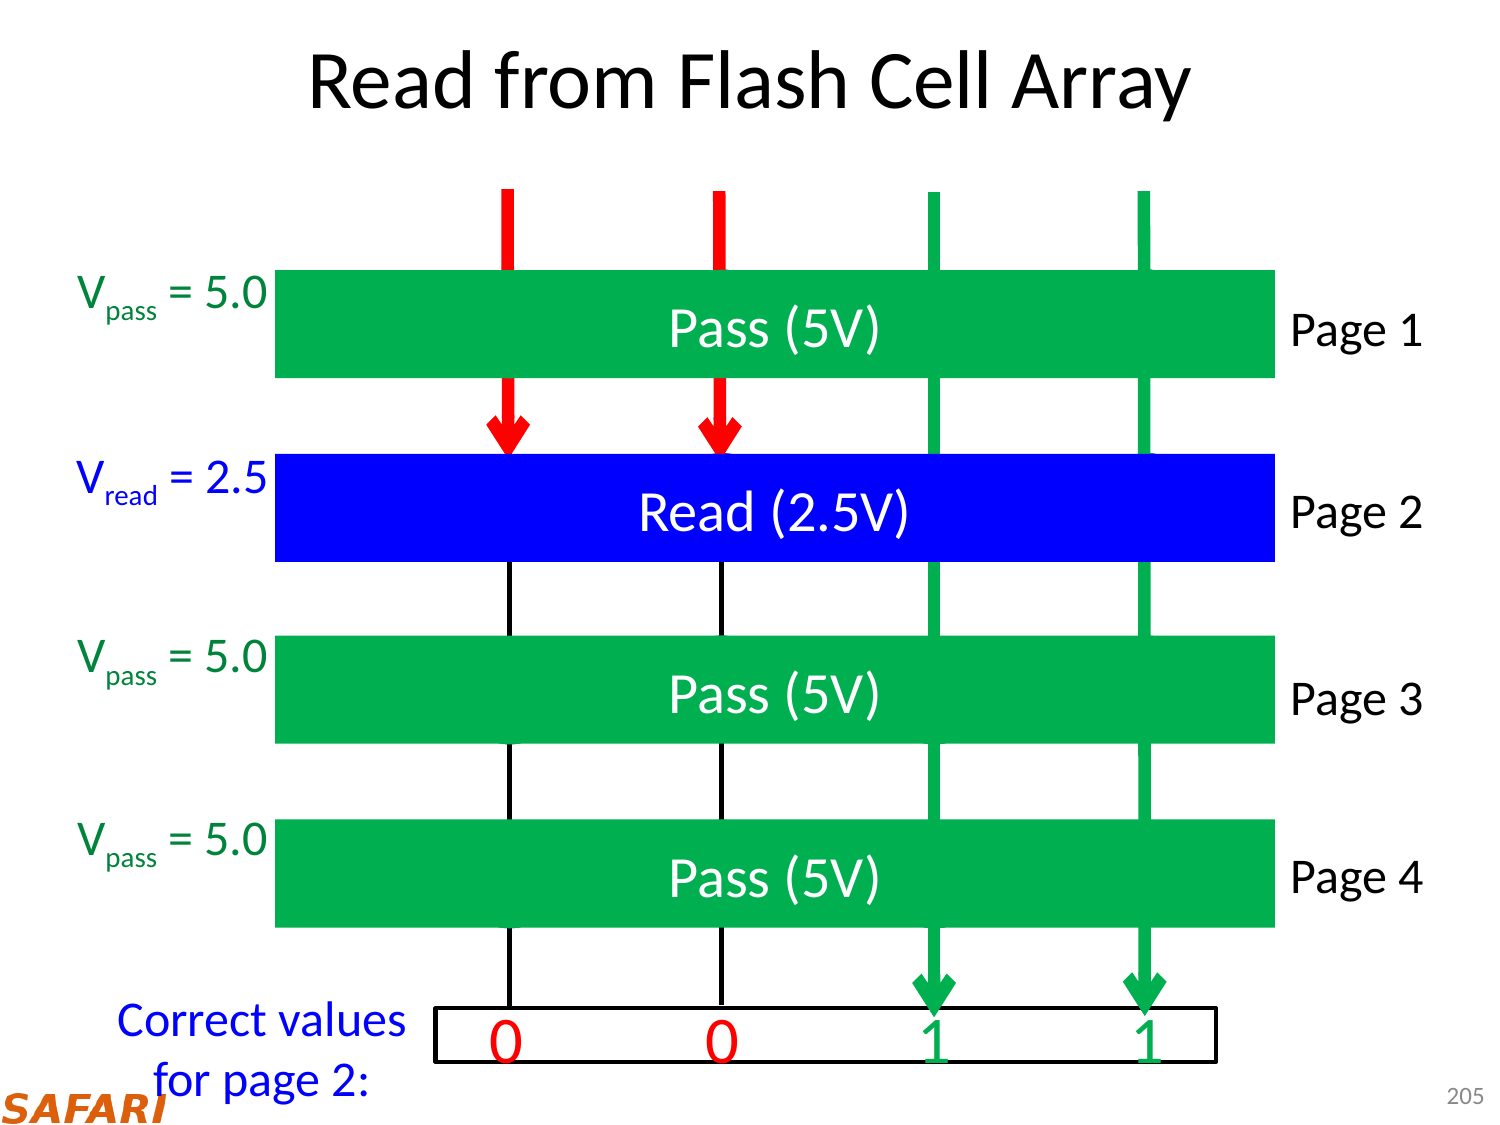

# Read from Flash Cell Array
Vpass = 5.0 V

Pass (5V)
3.0V
3.8V
3.9V
4.8V
Page 1
Vread = 2.5 V
Read (2.5V)
3.5V
2.9V
2.4V
2.1V
Page 2
Vpass = 5.0 V
Pass (5V)
2.2V
4.3V
4.6V
1.8V
Page 3
Vpass = 5.0 V
Pass (5V)
3.5V
2.3V
1.9V
4.3V
Page 4
Correct values for page 2:
0
0
1
1

205